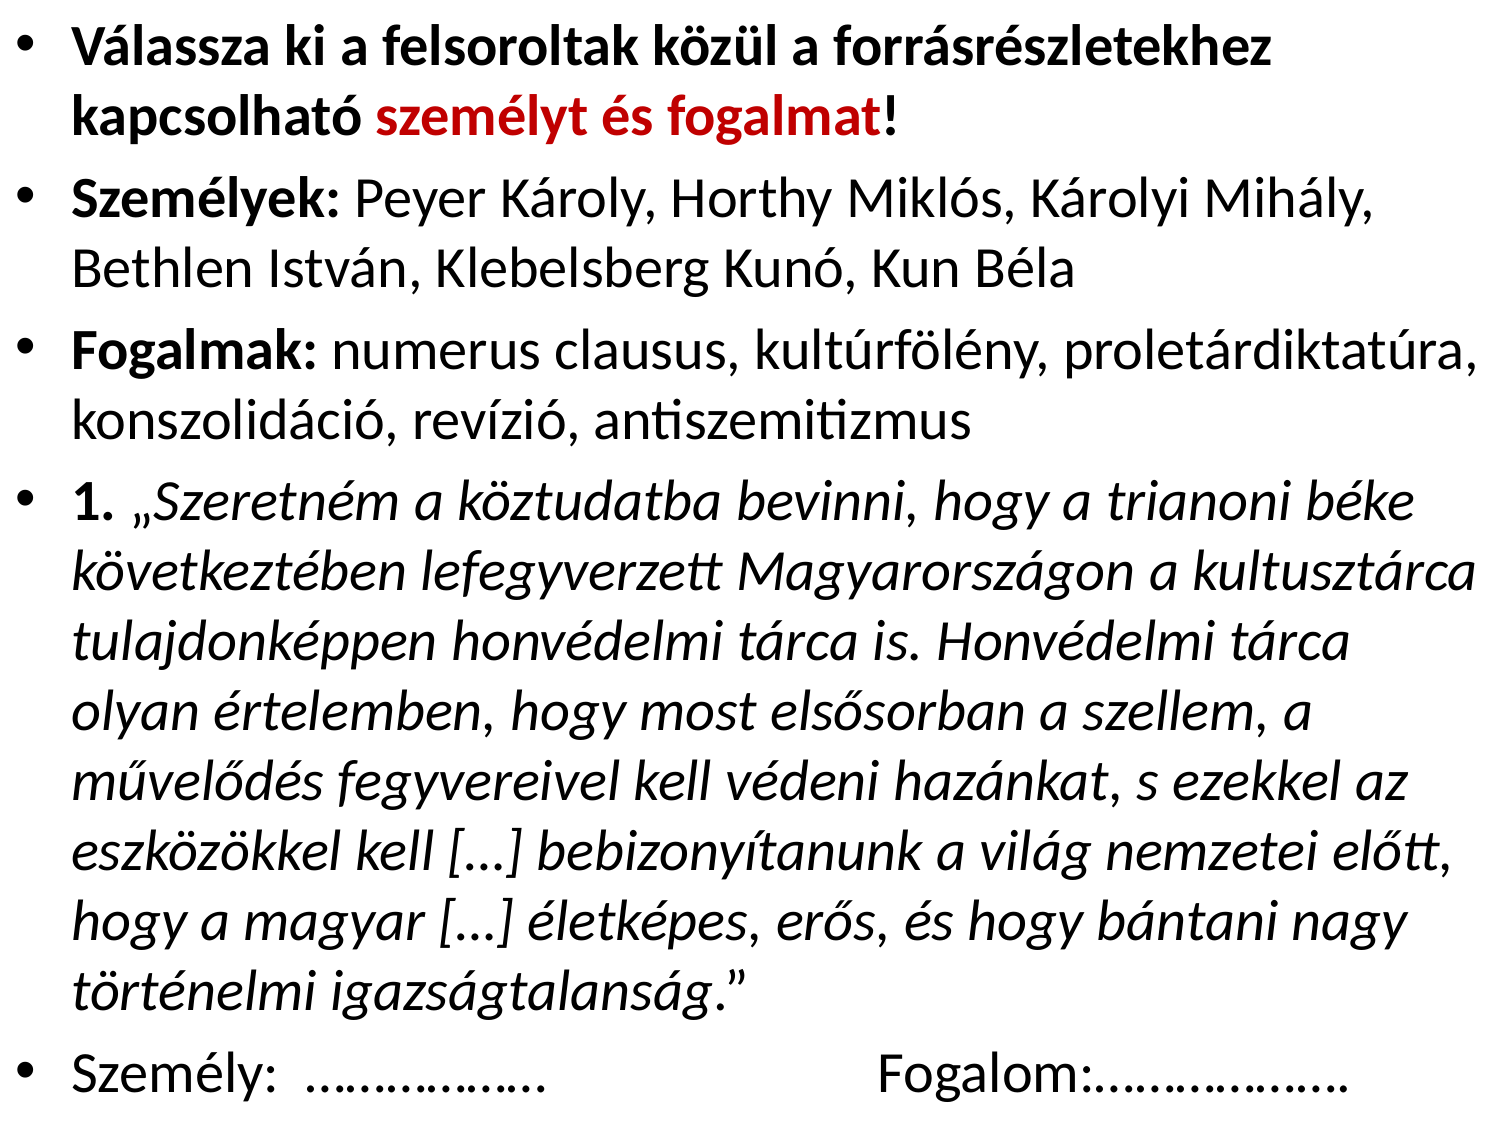

# Válassza ki a felsoroltak közül a forrásrészletekhez kapcsolható személyt és fogalmat!
Személyek: Peyer Károly, Horthy Miklós, Károlyi Mihály, Bethlen István, Klebelsberg Kunó, Kun Béla
Fogalmak: numerus clausus, kultúrfölény, proletárdiktatúra, konszolidáció, revízió, antiszemitizmus
1. „Szeretném a köztudatba bevinni, hogy a trianoni béke következtében lefegyverzett Magyarországon a kultusztárca tulajdonképpen honvédelmi tárca is. Honvédelmi tárca olyan értelemben, hogy most elsősorban a szellem, a művelődés fegyvereivel kell védeni hazánkat, s ezekkel az eszközökkel kell […] bebizonyítanunk a világ nemzetei előtt, hogy a magyar […] életképes, erős, és hogy bántani nagy történelmi igazságtalanság.”
Személy:  ………………                         Fogalom:……………….